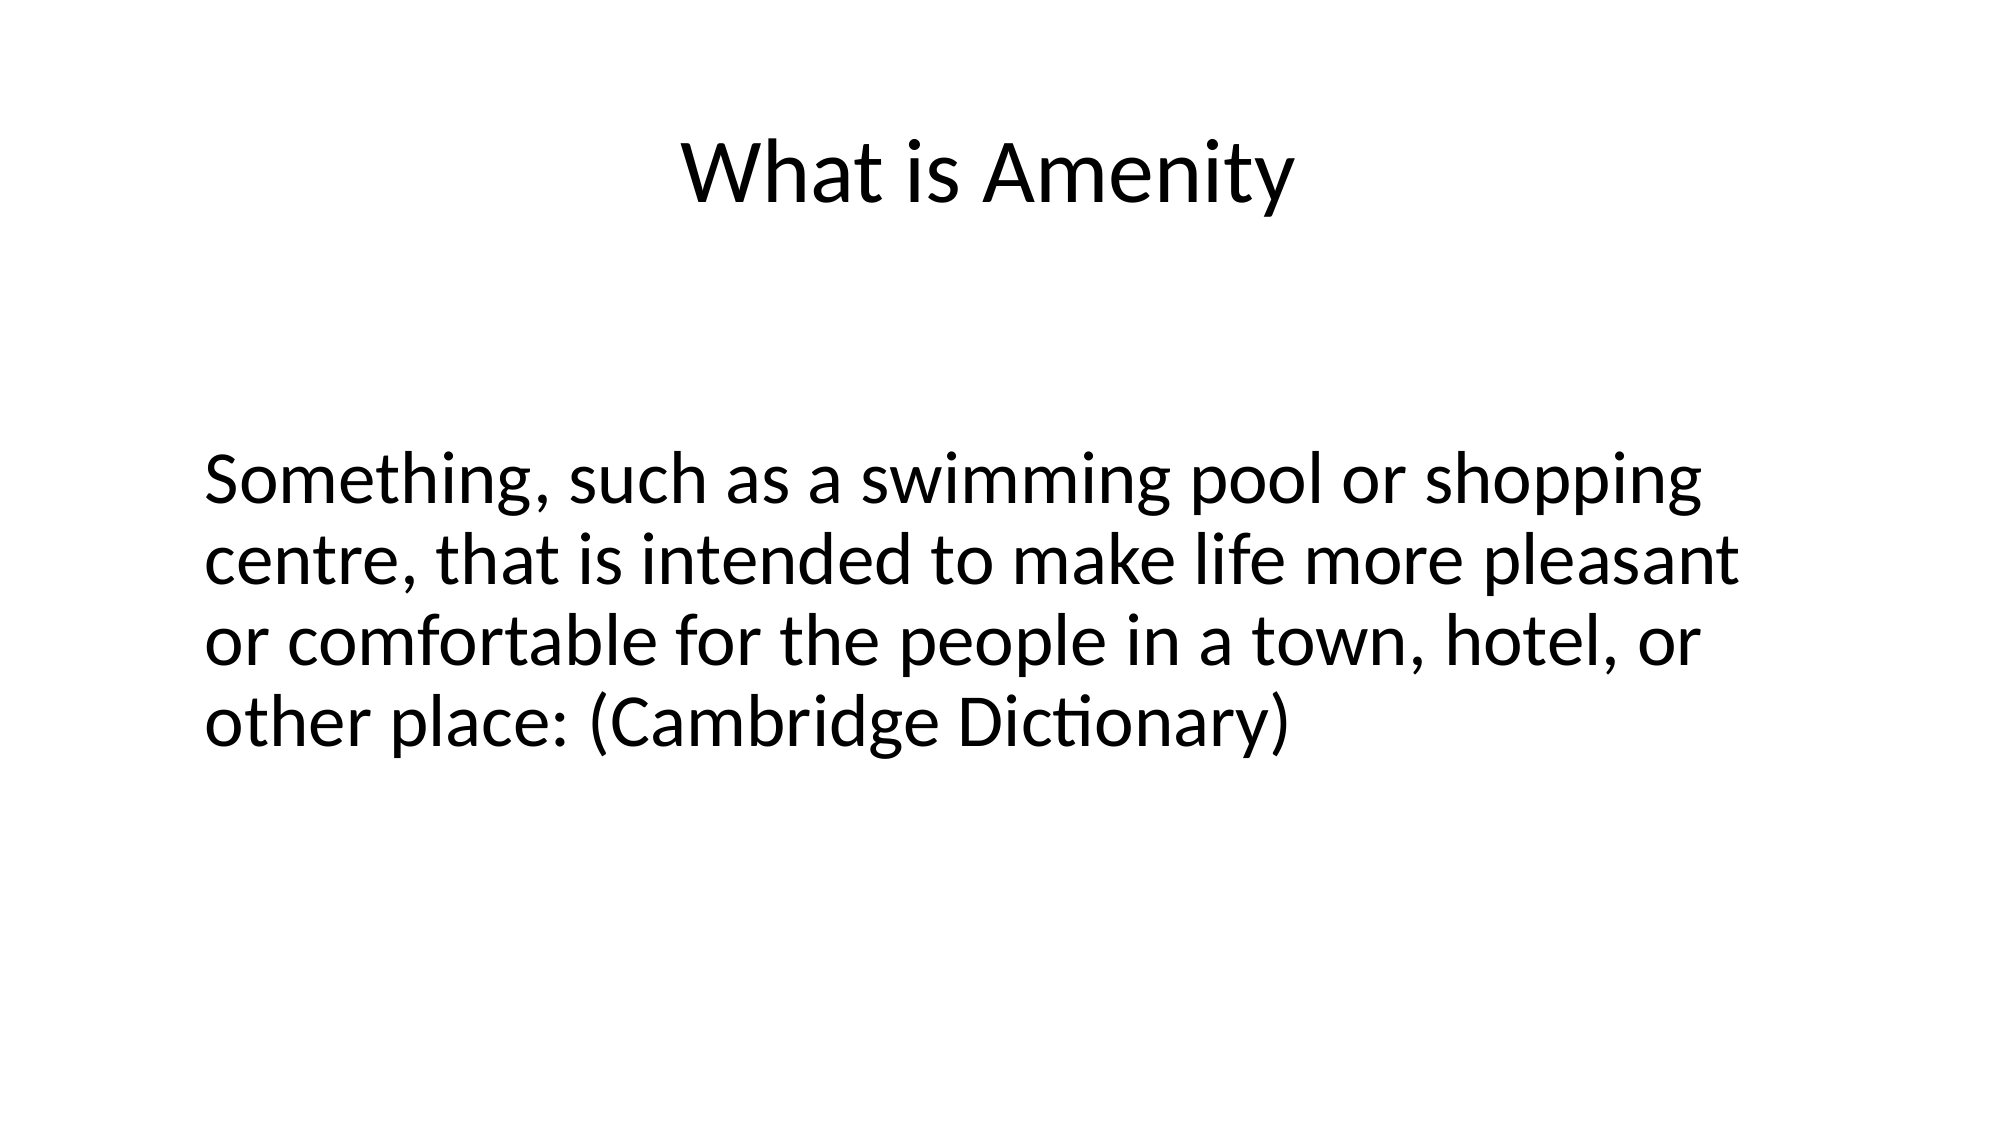

# What is Amenity
Something, such as a swimming pool or shopping centre, that is intended to make life more pleasant or comfortable for the people in a town, hotel, or other place: (Cambridge Dictionary)